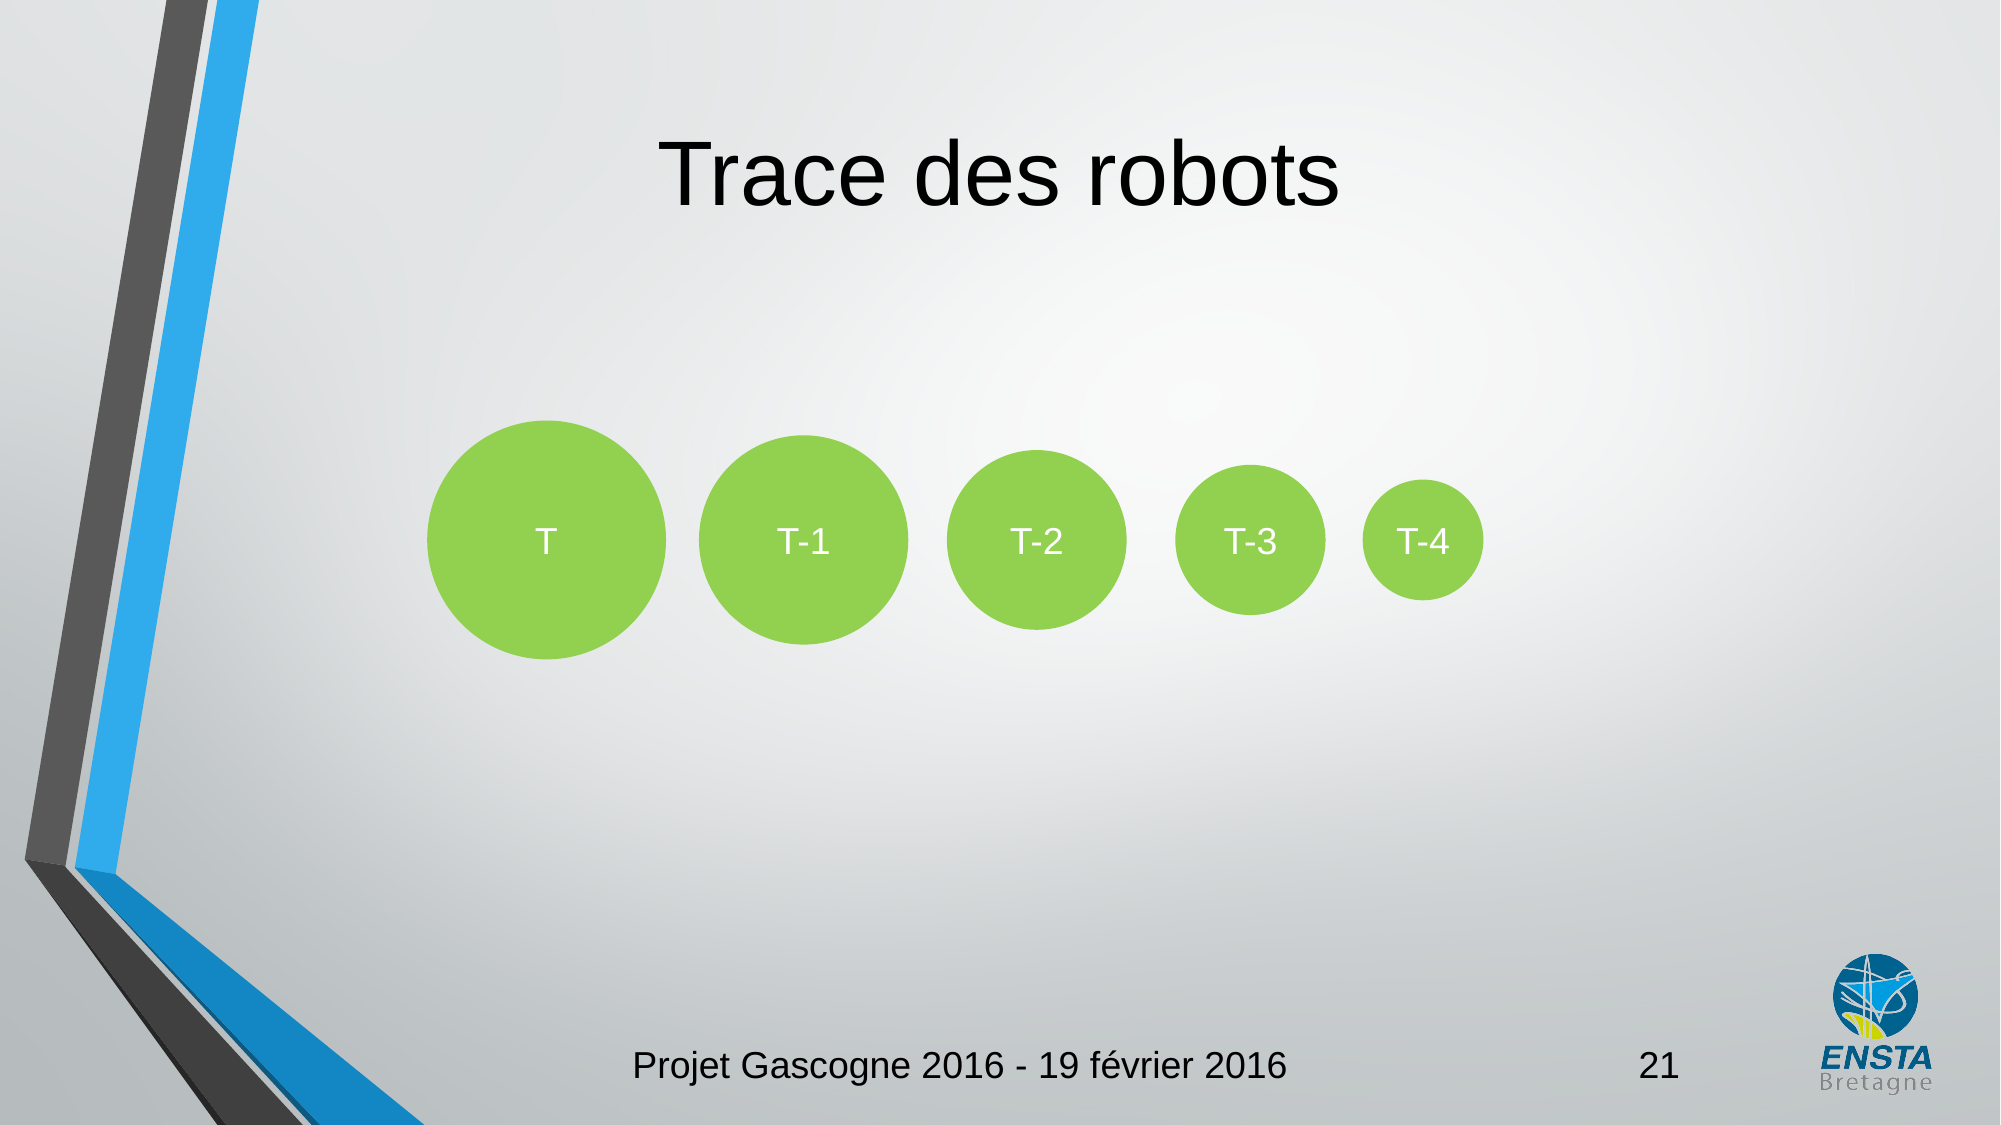

# Trace des robots
T
T-1
T-2
T-3
T-4
21
Projet Gascogne 2016 - 19 février 2016